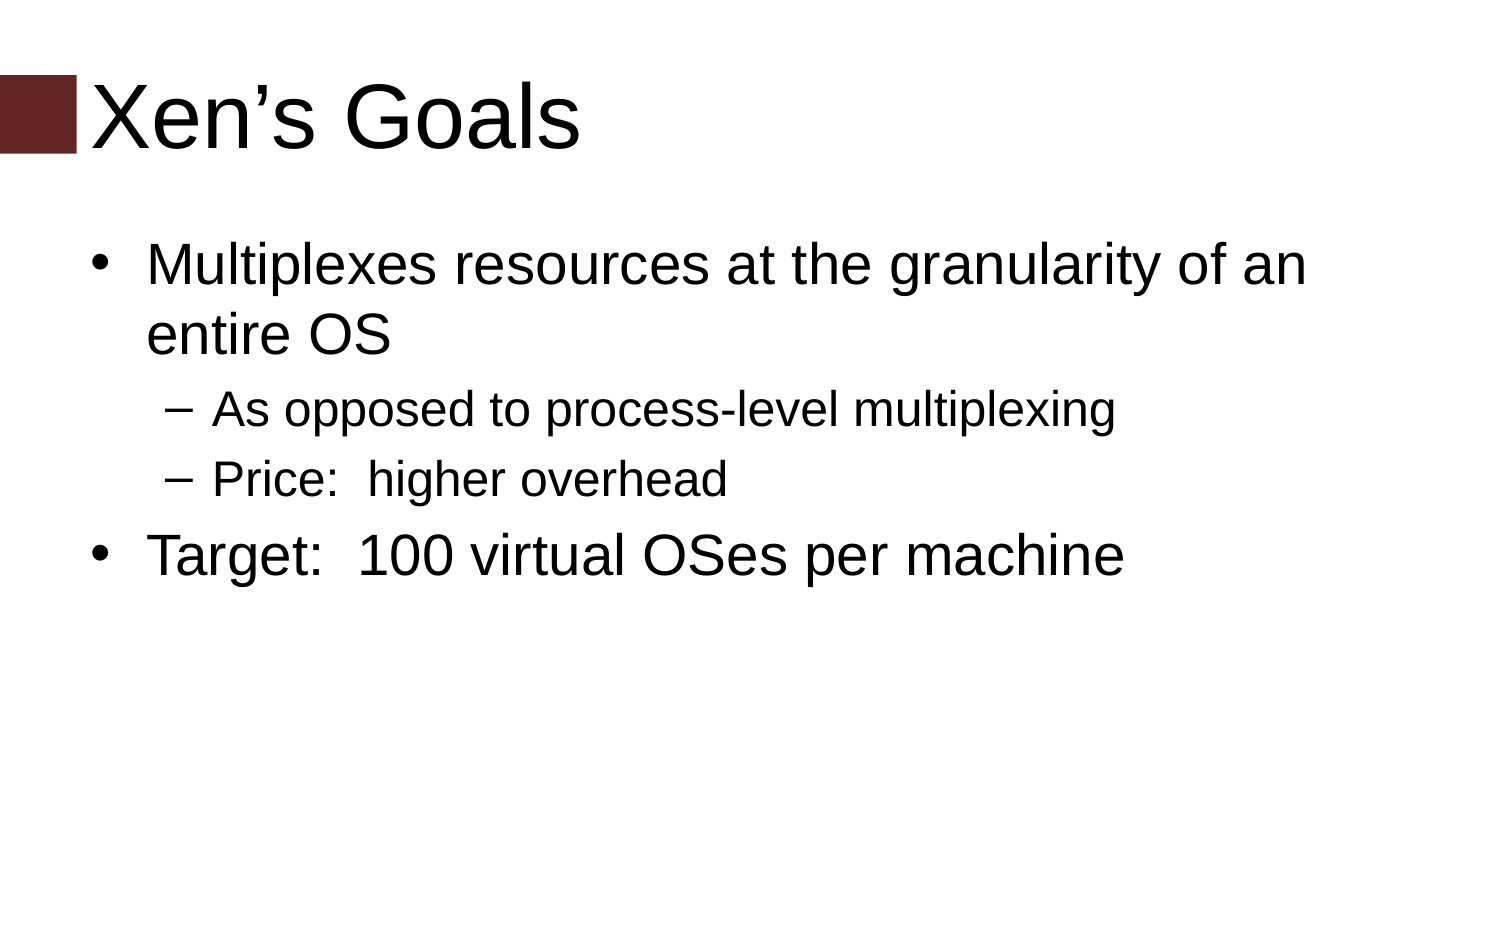

# Xen’s Goals
Multiplexes resources at the granularity of an entire OS
As opposed to process-level multiplexing
Price:  higher overhead
Target:  100 virtual OSes per machine